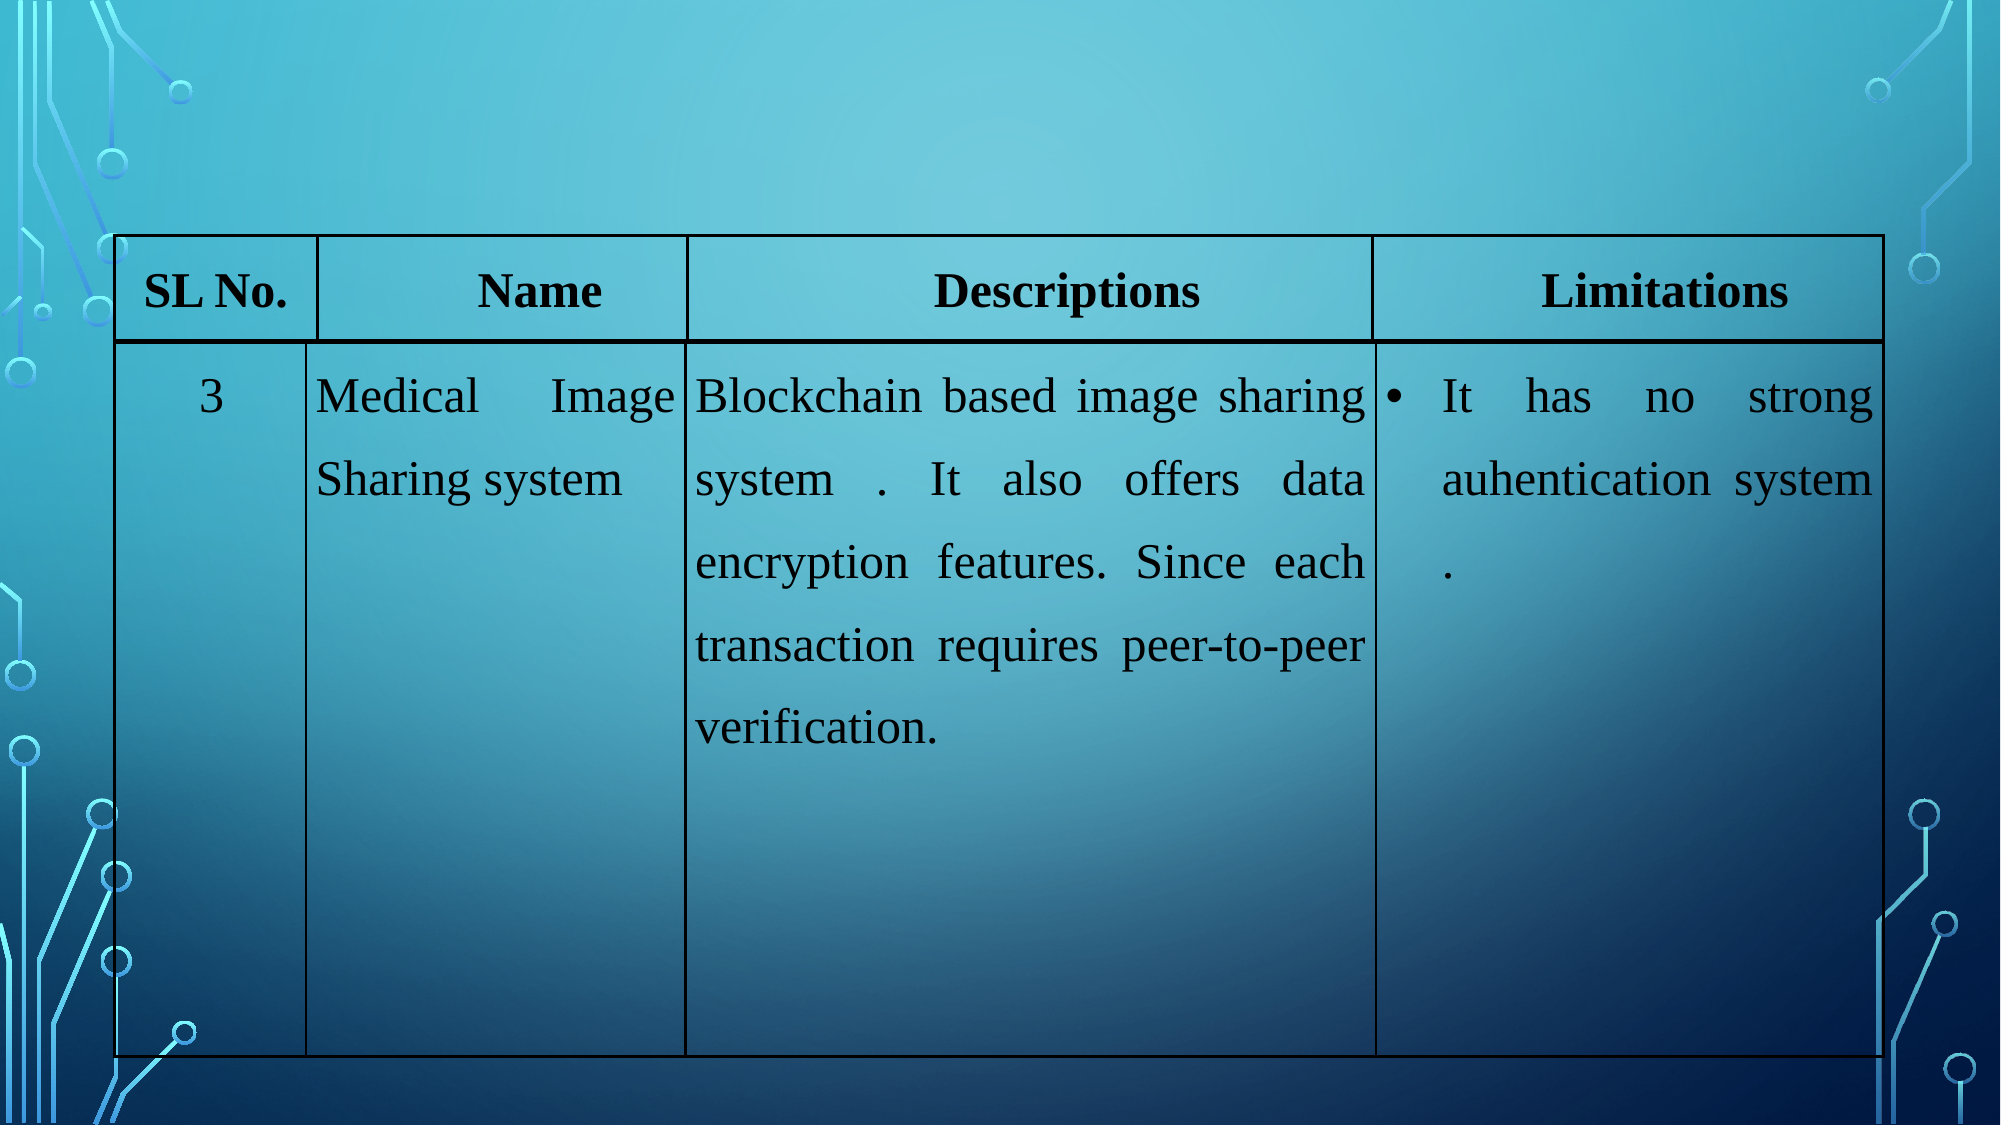

| SL No. | Name | Descriptions | Limitations |
| --- | --- | --- | --- |
| 3 | Medical Image Sharing system | Blockchain based image sharing system . It also offers data encryption features. Since each transaction requires peer-to-peer verification. | It has no strong auhentication system . |
| --- | --- | --- | --- |